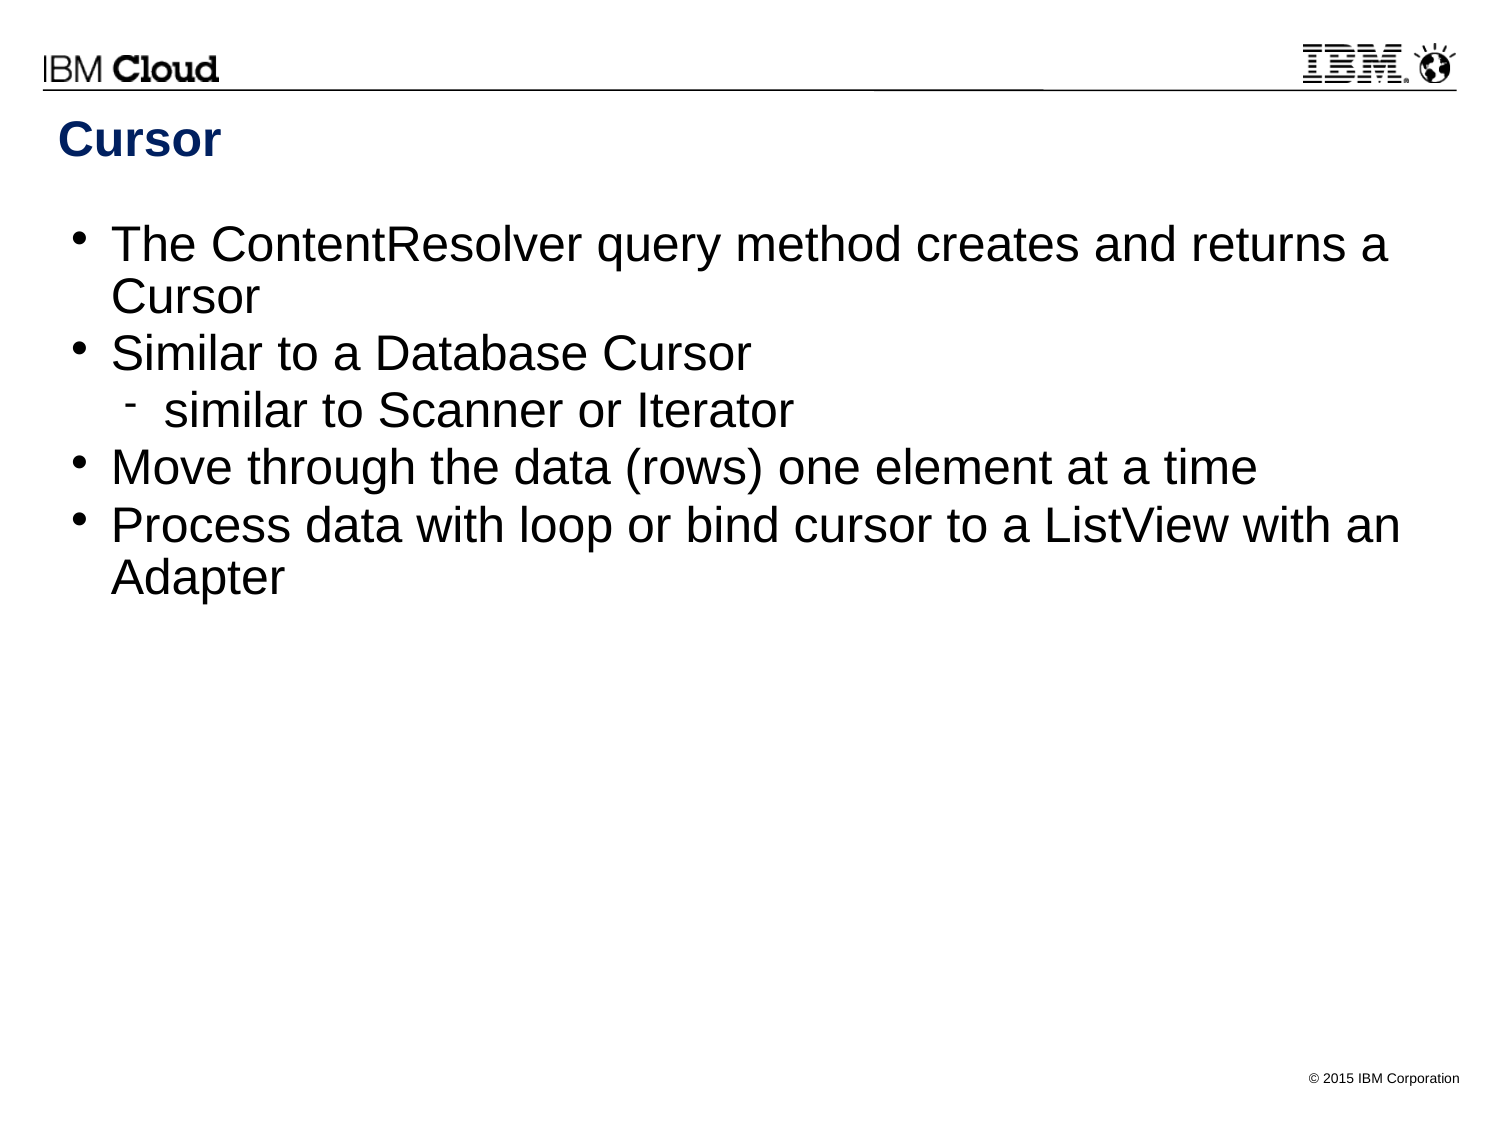

# Cursor
The ContentResolver query method creates and returns a Cursor
Similar to a Database Cursor
similar to Scanner or Iterator
Move through the data (rows) one element at a time
Process data with loop or bind cursor to a ListView with an Adapter